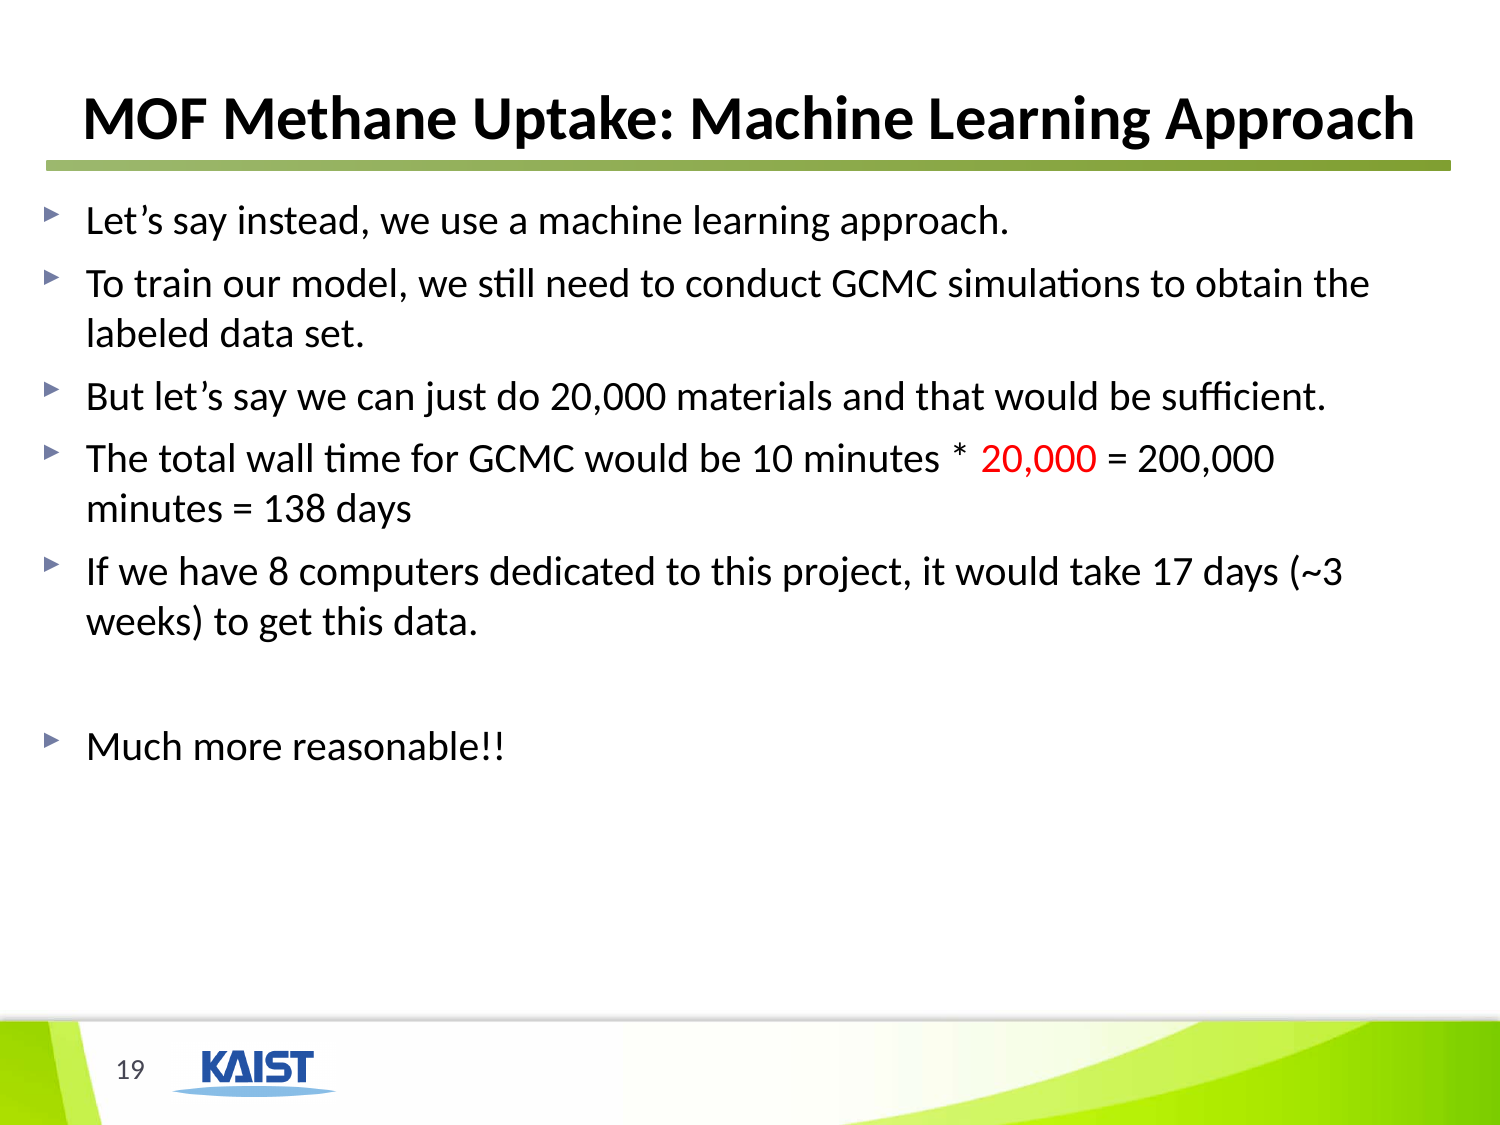

# MOF Methane Uptake: Machine Learning Approach
Let’s say instead, we use a machine learning approach.
To train our model, we still need to conduct GCMC simulations to obtain the labeled data set.
But let’s say we can just do 20,000 materials and that would be sufficient.
The total wall time for GCMC would be 10 minutes * 20,000 = 200,000 minutes = 138 days
If we have 8 computers dedicated to this project, it would take 17 days (~3 weeks) to get this data.

Much more reasonable!!
19